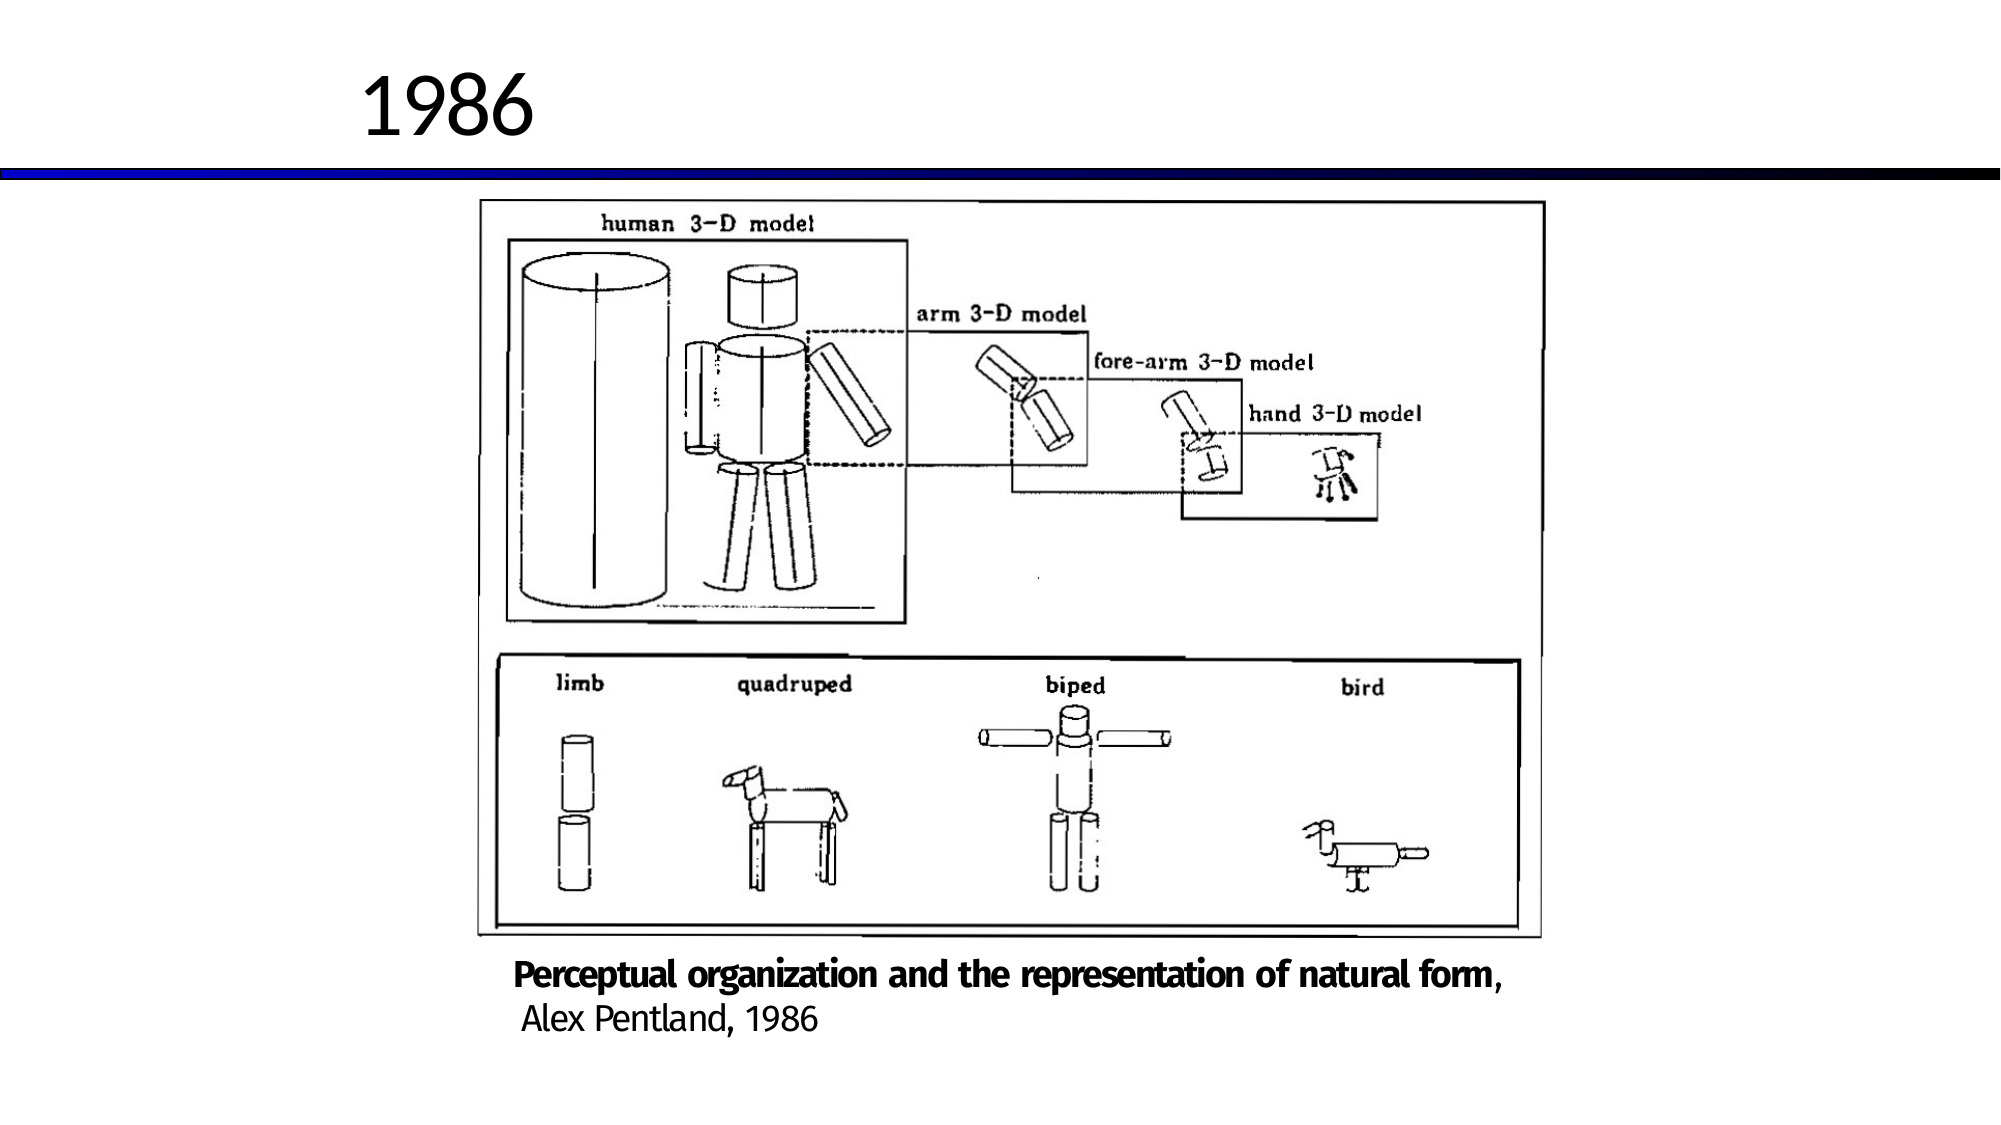

# 1986

Perceptual organization and the representation of natural form,  Alex Pentland, 1986